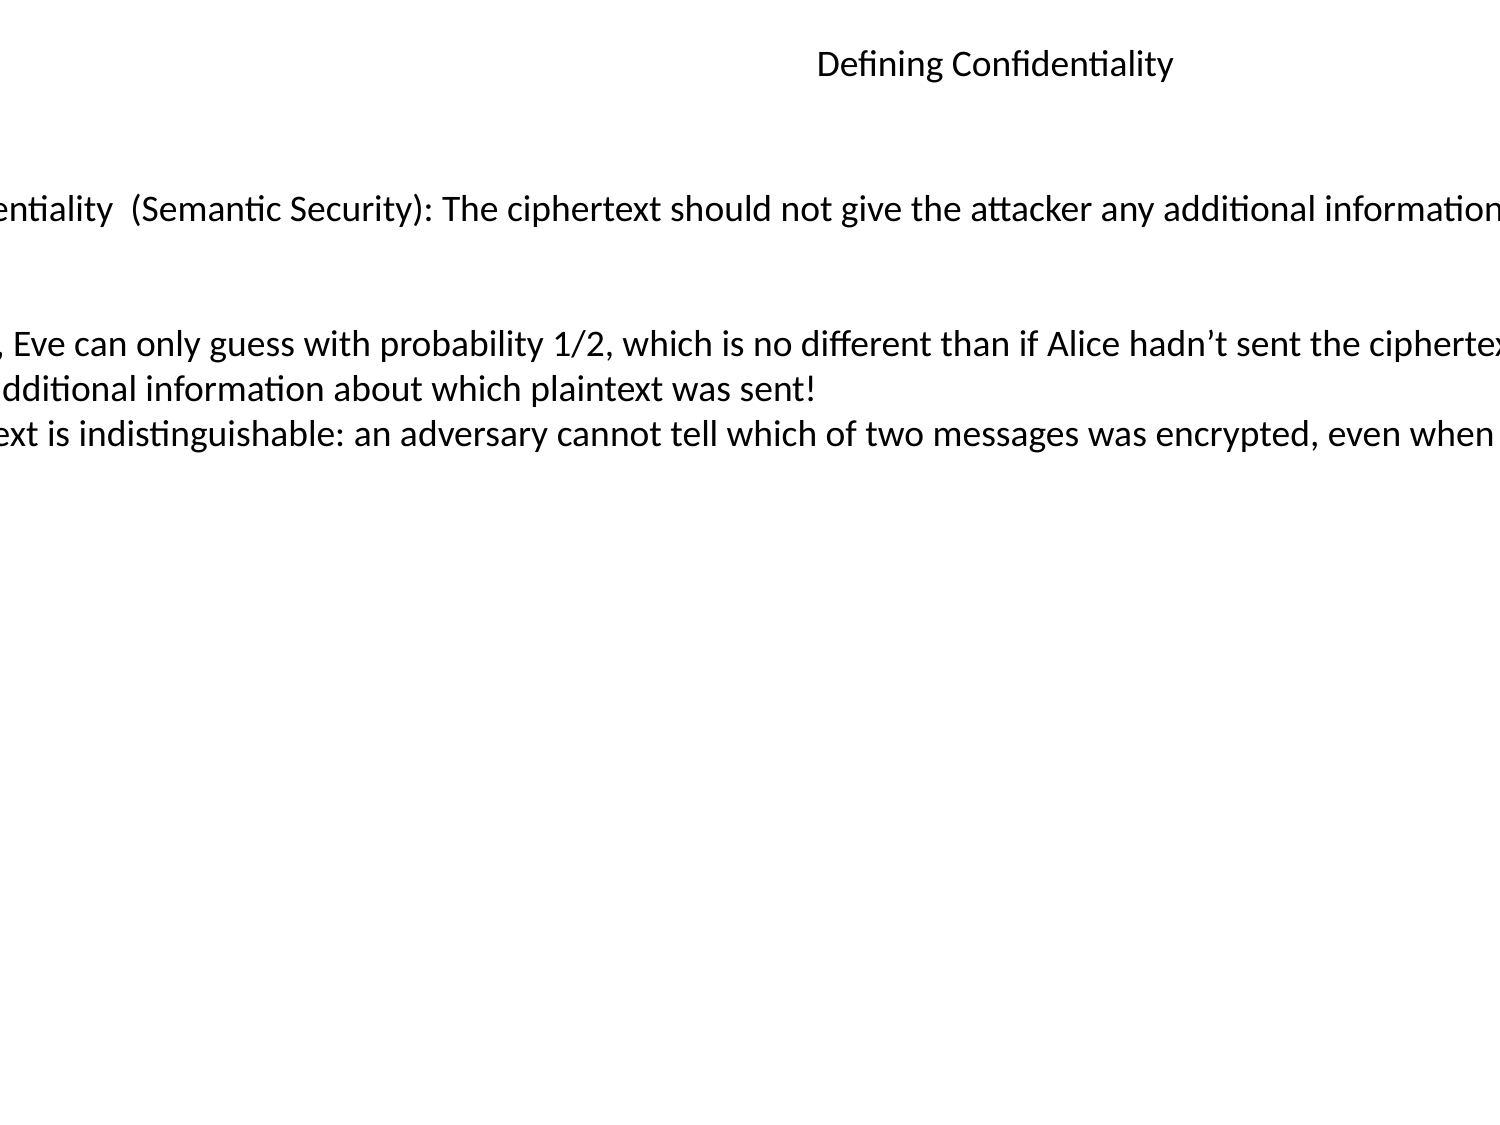

Defining Confidentiality
A better definition of confidentiality  (Semantic Security): The ciphertext should not give the attacker any additional information about the plaintext, beyond what the attacker already knew.

Intuition
If the scheme is confidential, Eve can only guess with probability 1/2, which is no different than if Alice hadn’t sent the ciphertext at all
The ciphertext gave Eve no additional information about which plaintext was sent!
In other words:  The ciphertext is indistinguishable: an adversary cannot tell which of two messages was encrypted, even when they get to choose what those two messages are.